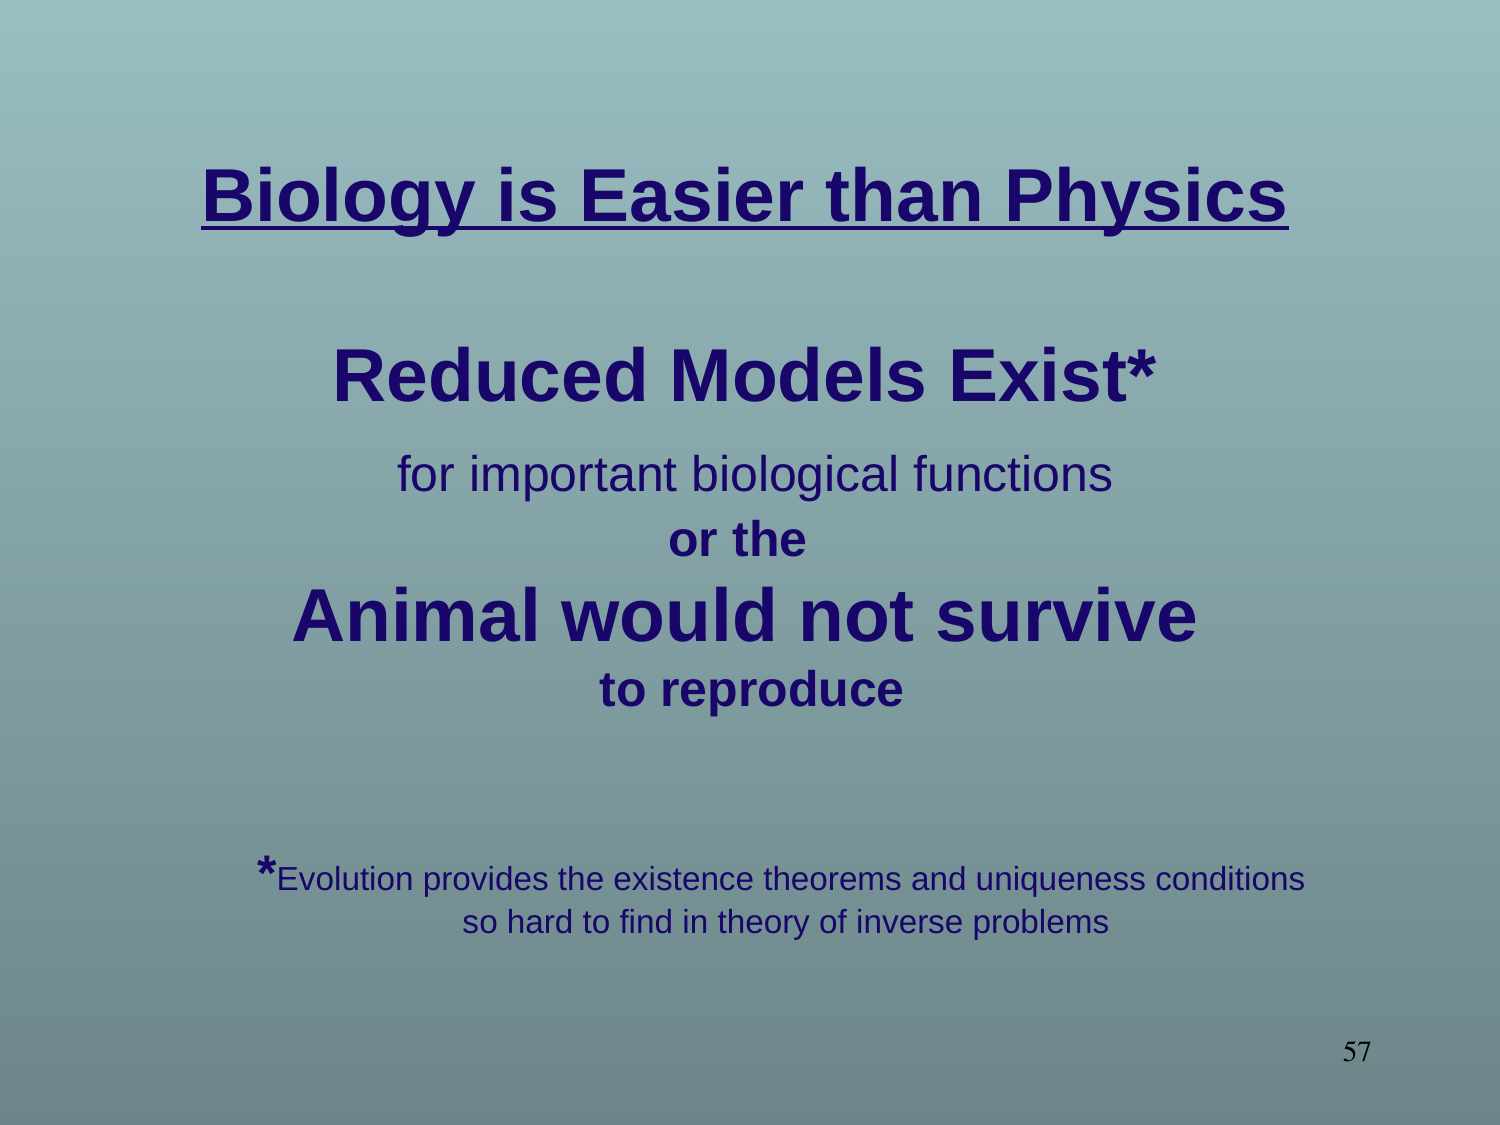

Biology is Easier than Physics

Reduced Models Exist*
 for important biological functions
or the
Animal would not survive
 to reproduce

*Evolution provides the existence theorems and uniqueness conditions
 so hard to find in theory of inverse problems
57